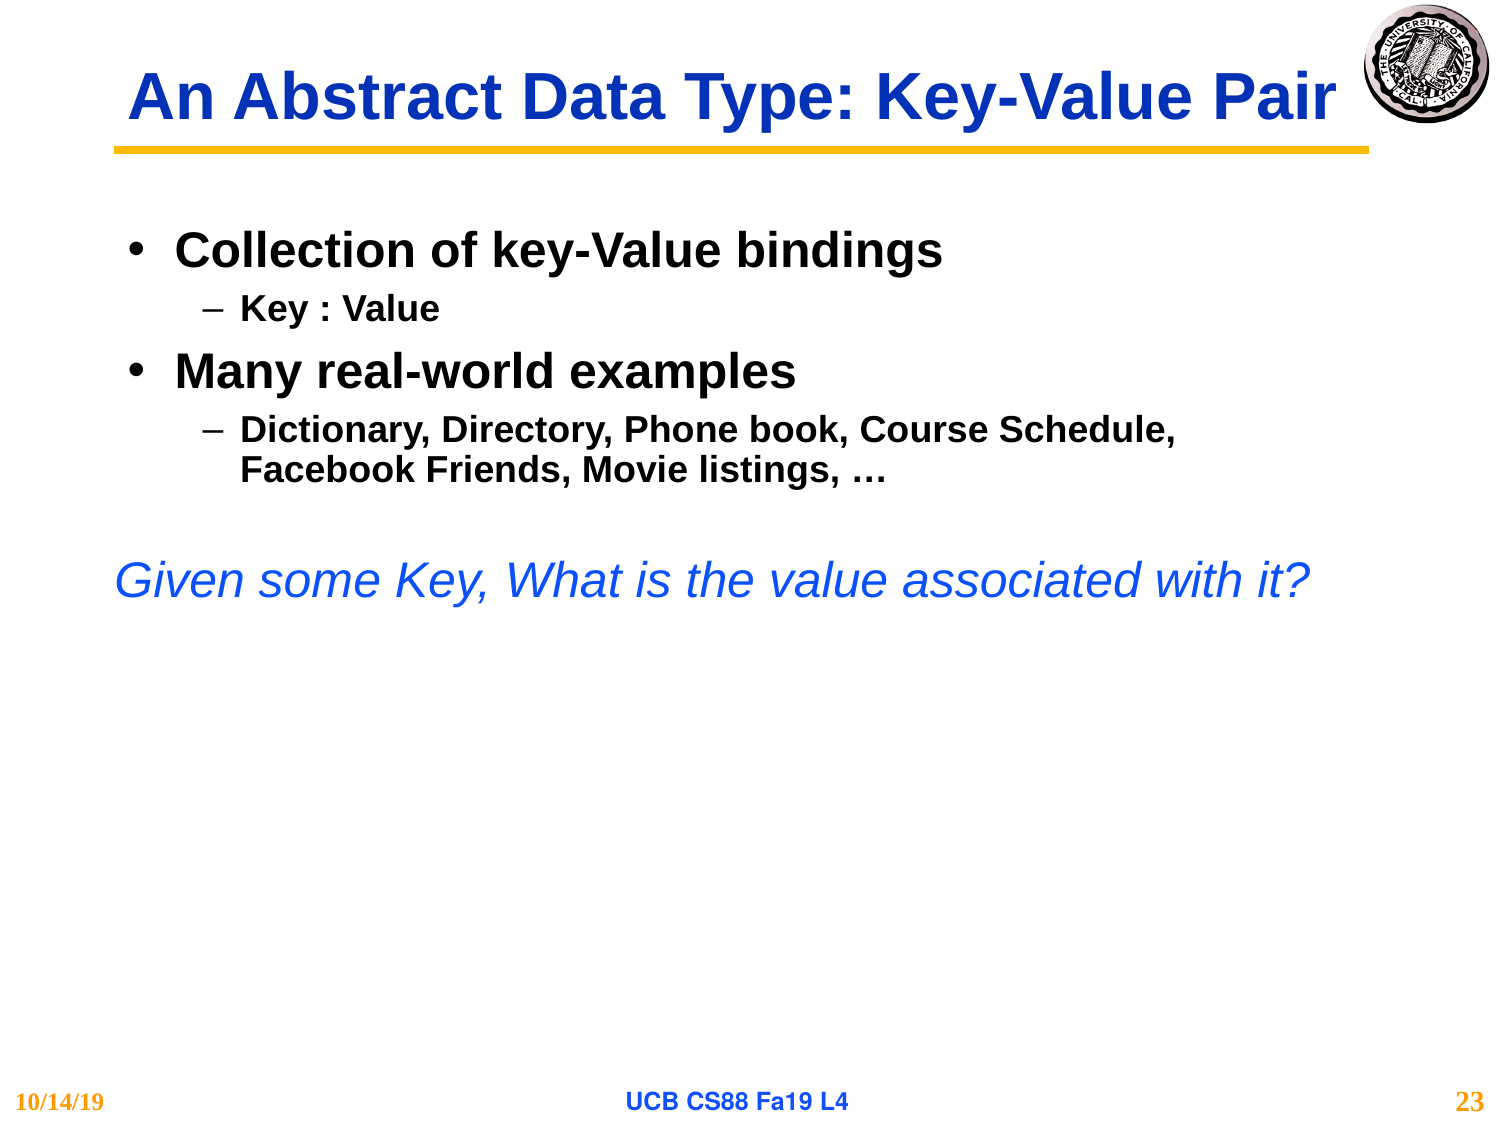

# An Abstract Data Type: Key-Value Pair
Collection of key-Value bindings
Key : Value
Many real-world examples
Dictionary, Directory, Phone book, Course Schedule, Facebook Friends, Movie listings, …
Given some Key, What is the value associated with it?
10/14/19
UCB CS88 Fa19 L4
23